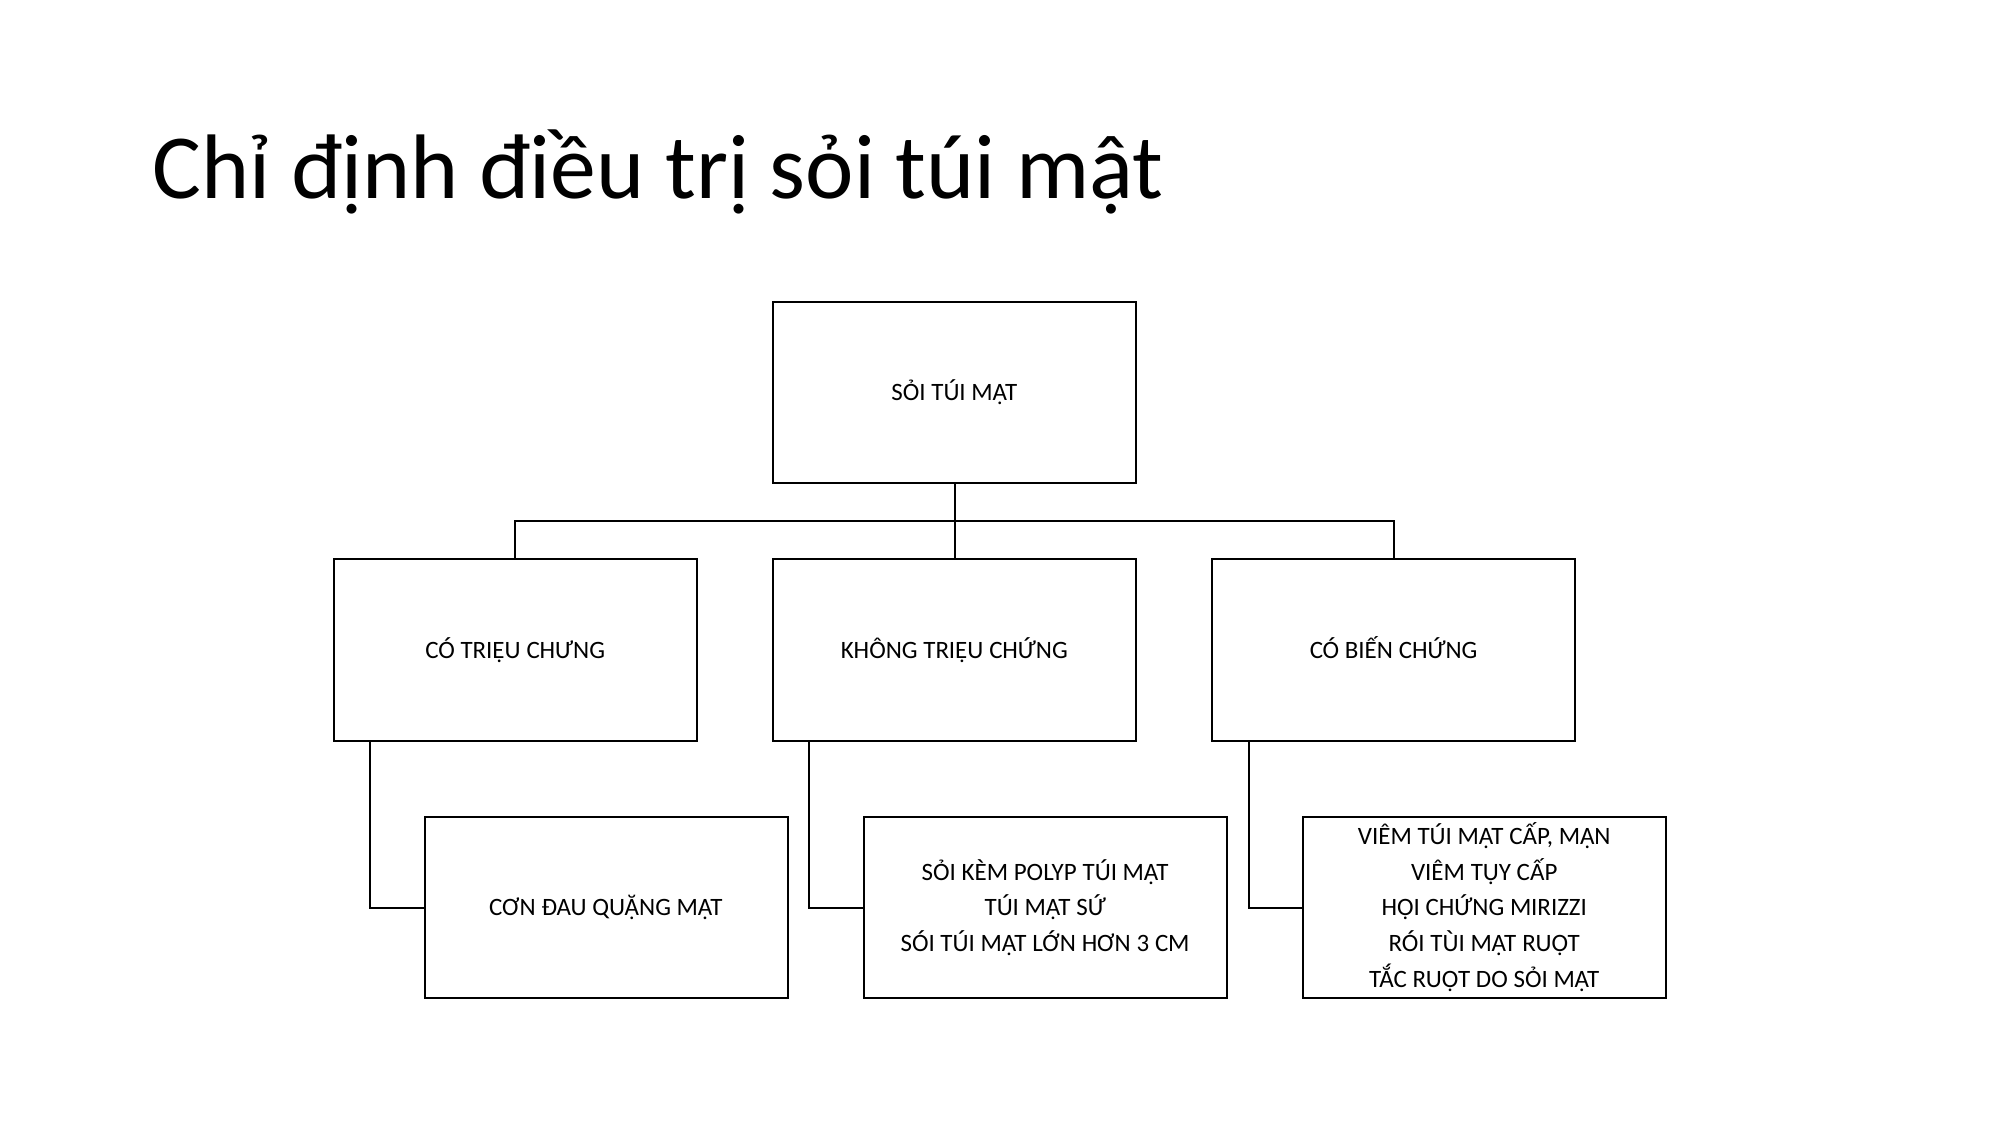

# Chỉ định điều trị sỏi túi mật
SỎI TÚI MẬT
CÓ TRIỆU CHƯNG
CƠN ĐAU QUẶNG MẬT
KHÔNG TRIỆU CHỨNG
SỎI KÈM POLYP TÚI MẬT
TÚI MẬT SỨ
SÓI TÚI MẬT LỚN HƠN 3 CM
CÓ BIẾN CHỨNG
VIÊM TÚI MẬT CẤP, MẠN
VIÊM TỤY CẤP
HỘI CHỨNG MIRIZZI
RÓI TÙI MẬT RUỘT
TẮC RUỘT DO SỎI MẬT